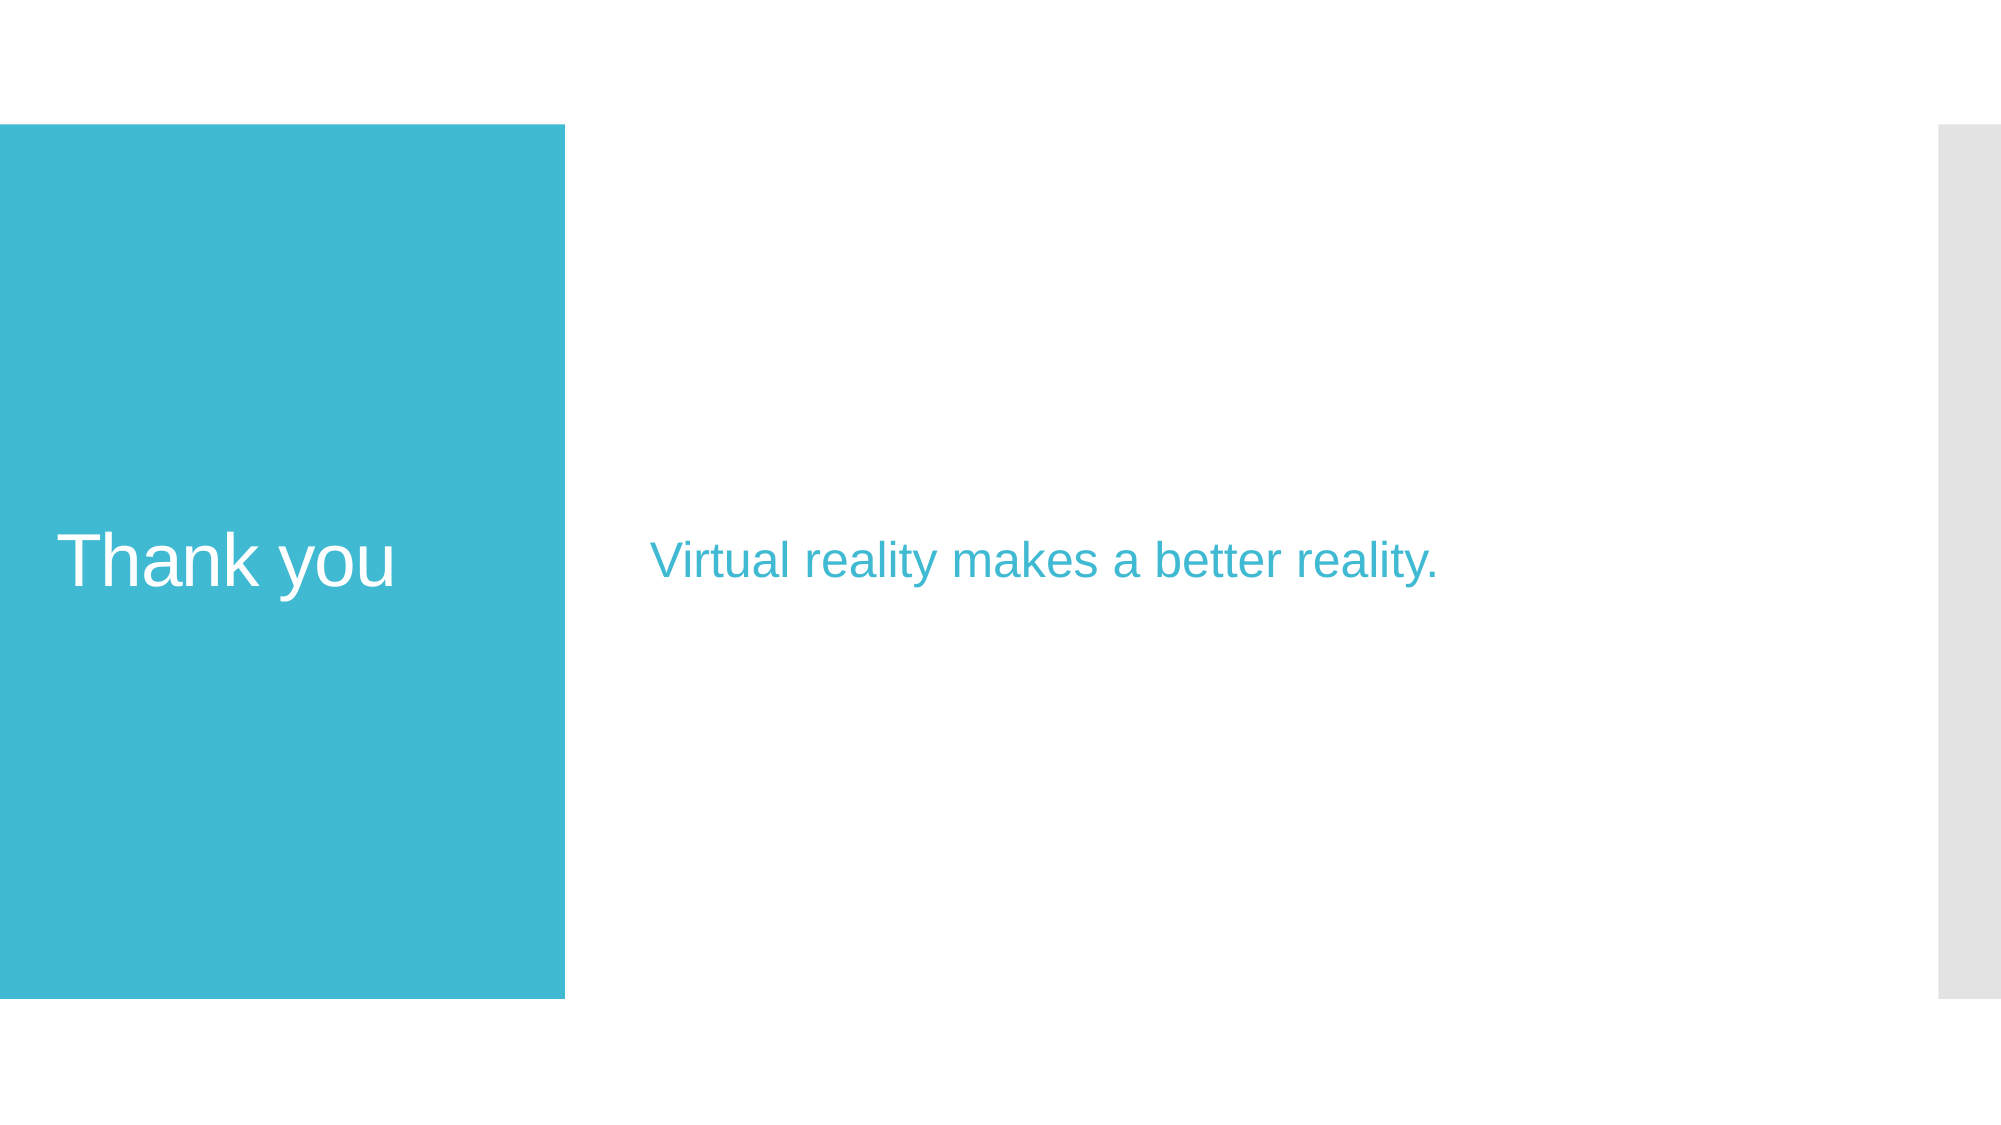

Virtual reality makes a better reality.
# Thank you